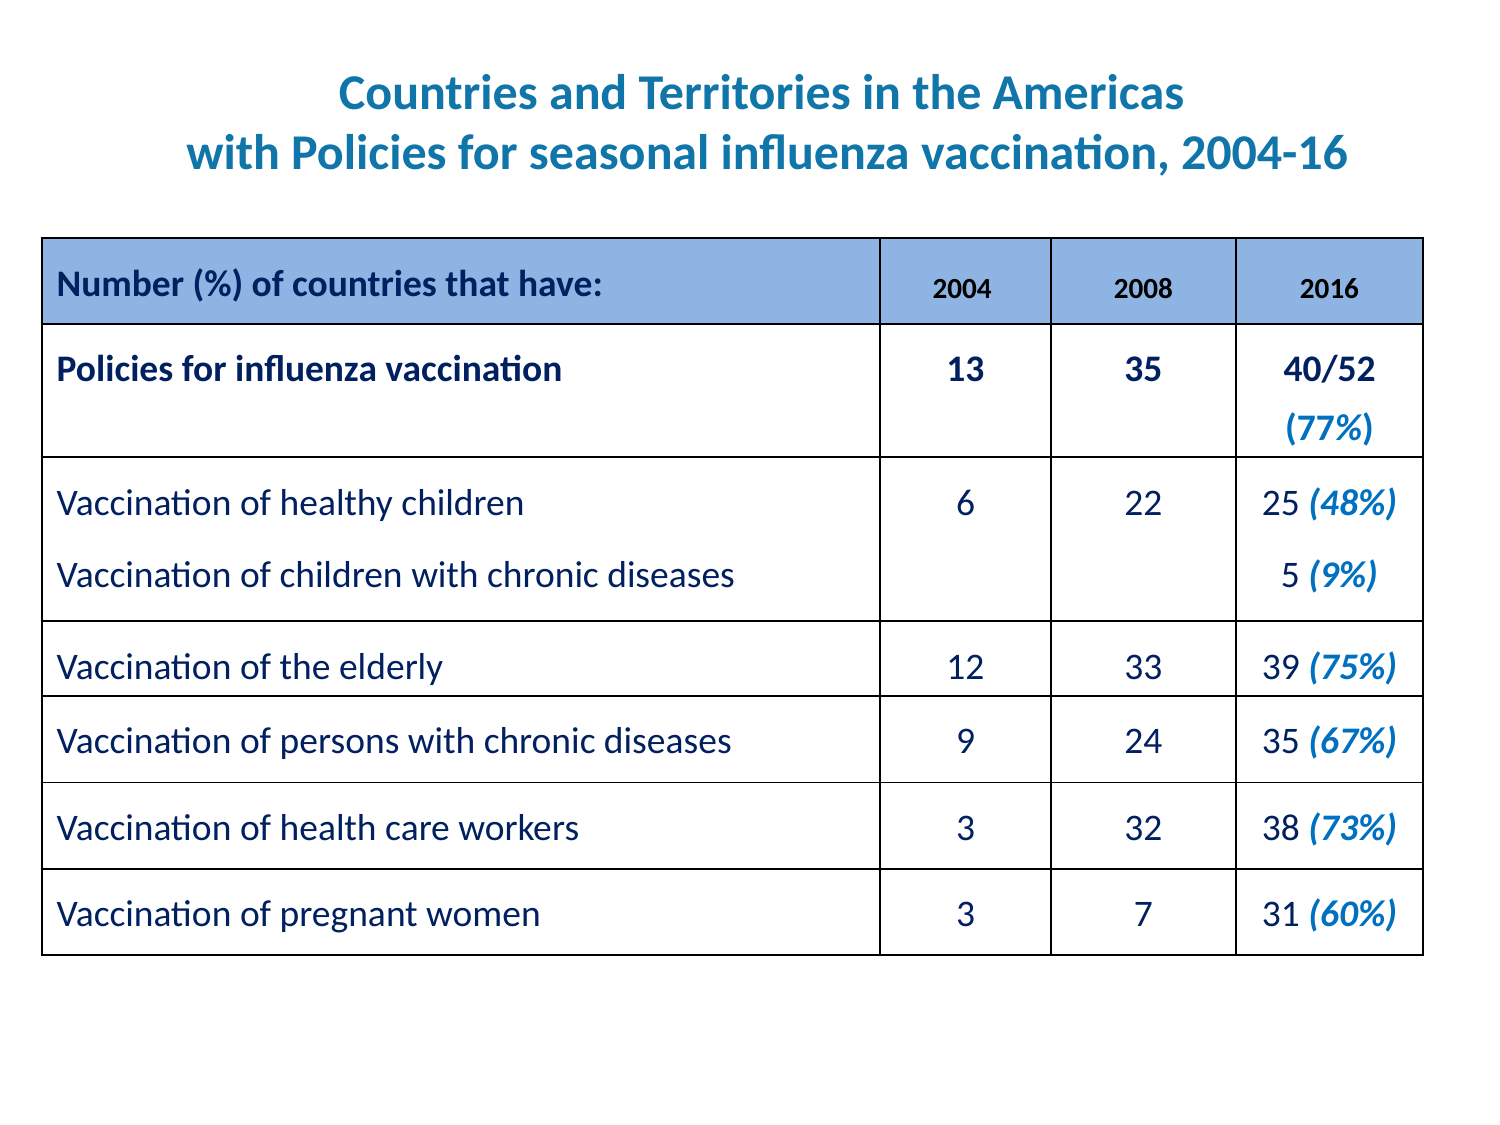

Countries and Territories in the Americas
with Policies for seasonal influenza vaccination, 2004-16
| Number (%) of countries that have: | 2004 | 2008 | 2016 |
| --- | --- | --- | --- |
| Policies for influenza vaccination | 13 | 35 | 40/52 (77%) |
| Vaccination of healthy children Vaccination of children with chronic diseases | 6 | 22 | 25 (48%) 5 (9%) |
| Vaccination of the elderly | 12 | 33 | 39 (75%) |
| Vaccination of persons with chronic diseases | 9 | 24 | 35 (67%) |
| Vaccination of health care workers | 3 | 32 | 38 (73%) |
| Vaccination of pregnant women | 3 | 7 | 31 (60%) |